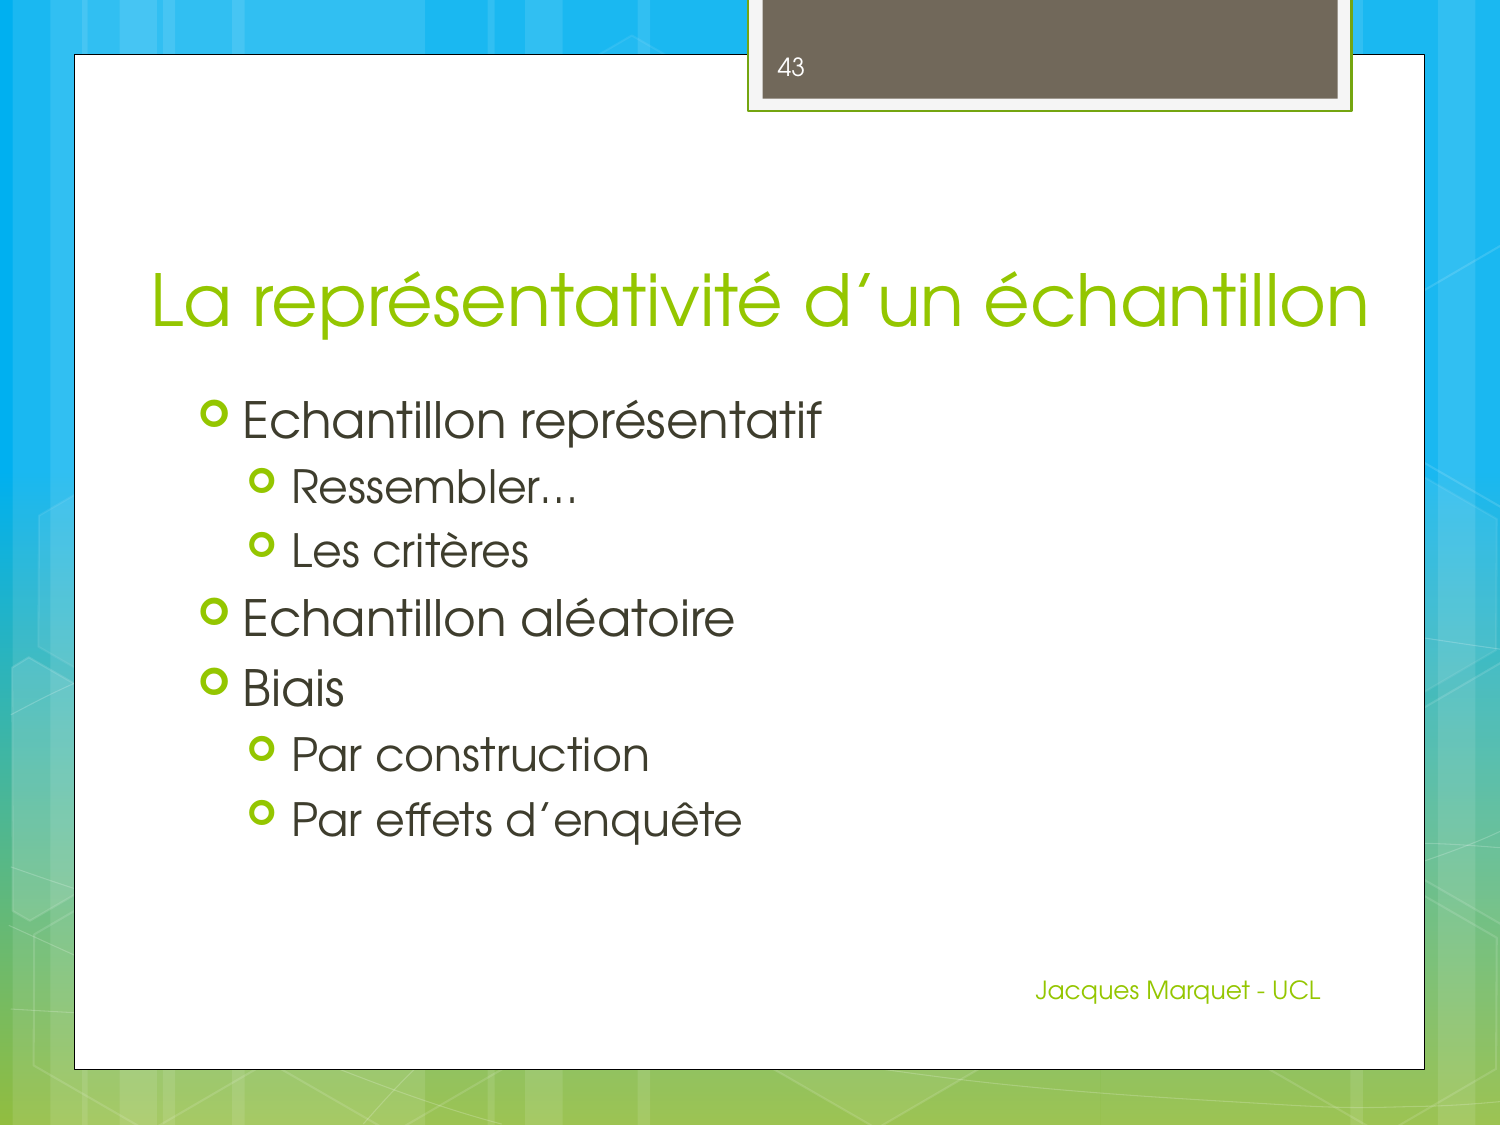

43
# La représentativité d’un échantillon
Echantillon représentatif
Ressembler…
Les critères
Echantillon aléatoire
Biais
Par construction
Par effets d’enquête
Jacques Marquet - UCL